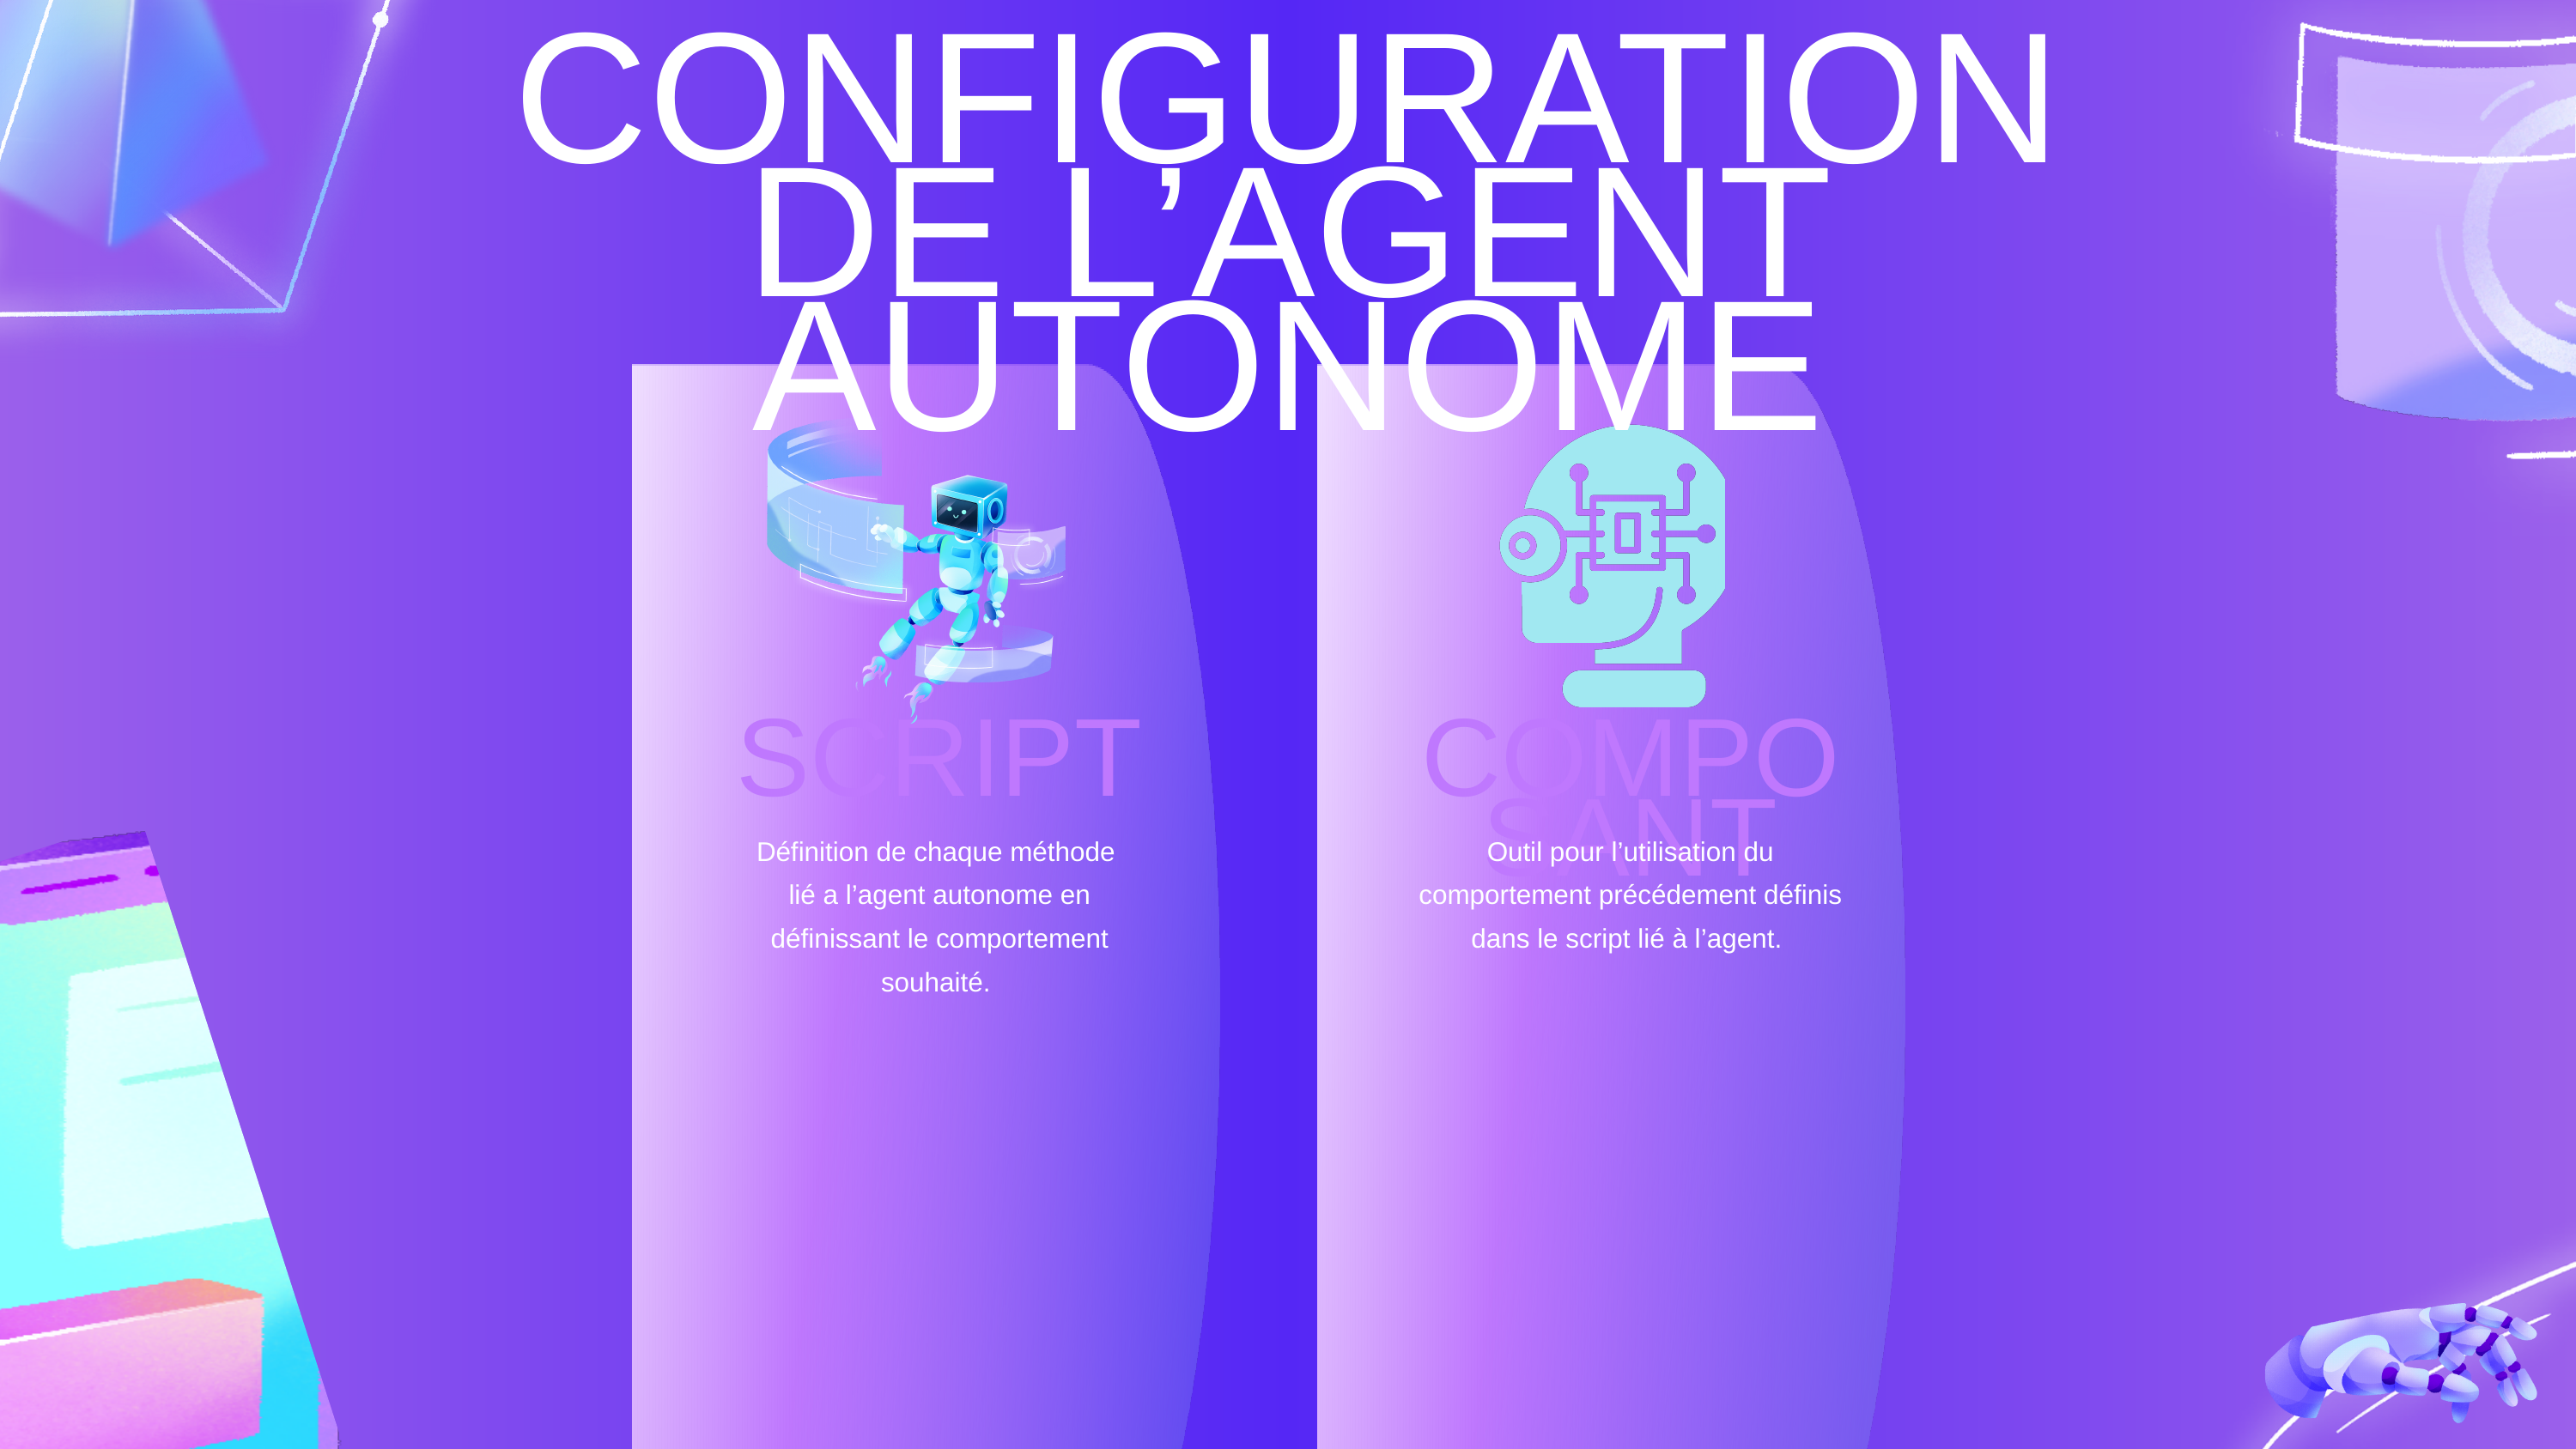

CONFIGURATION DE L’AGENT AUTONOME

SCRIPT
COMPOSANT
Définition de chaque méthode
lié a l’agent autonome en définissant le comportement souhaité.
Outil pour l’utilisation du comportement précédement définis dans le script lié à l’agent.